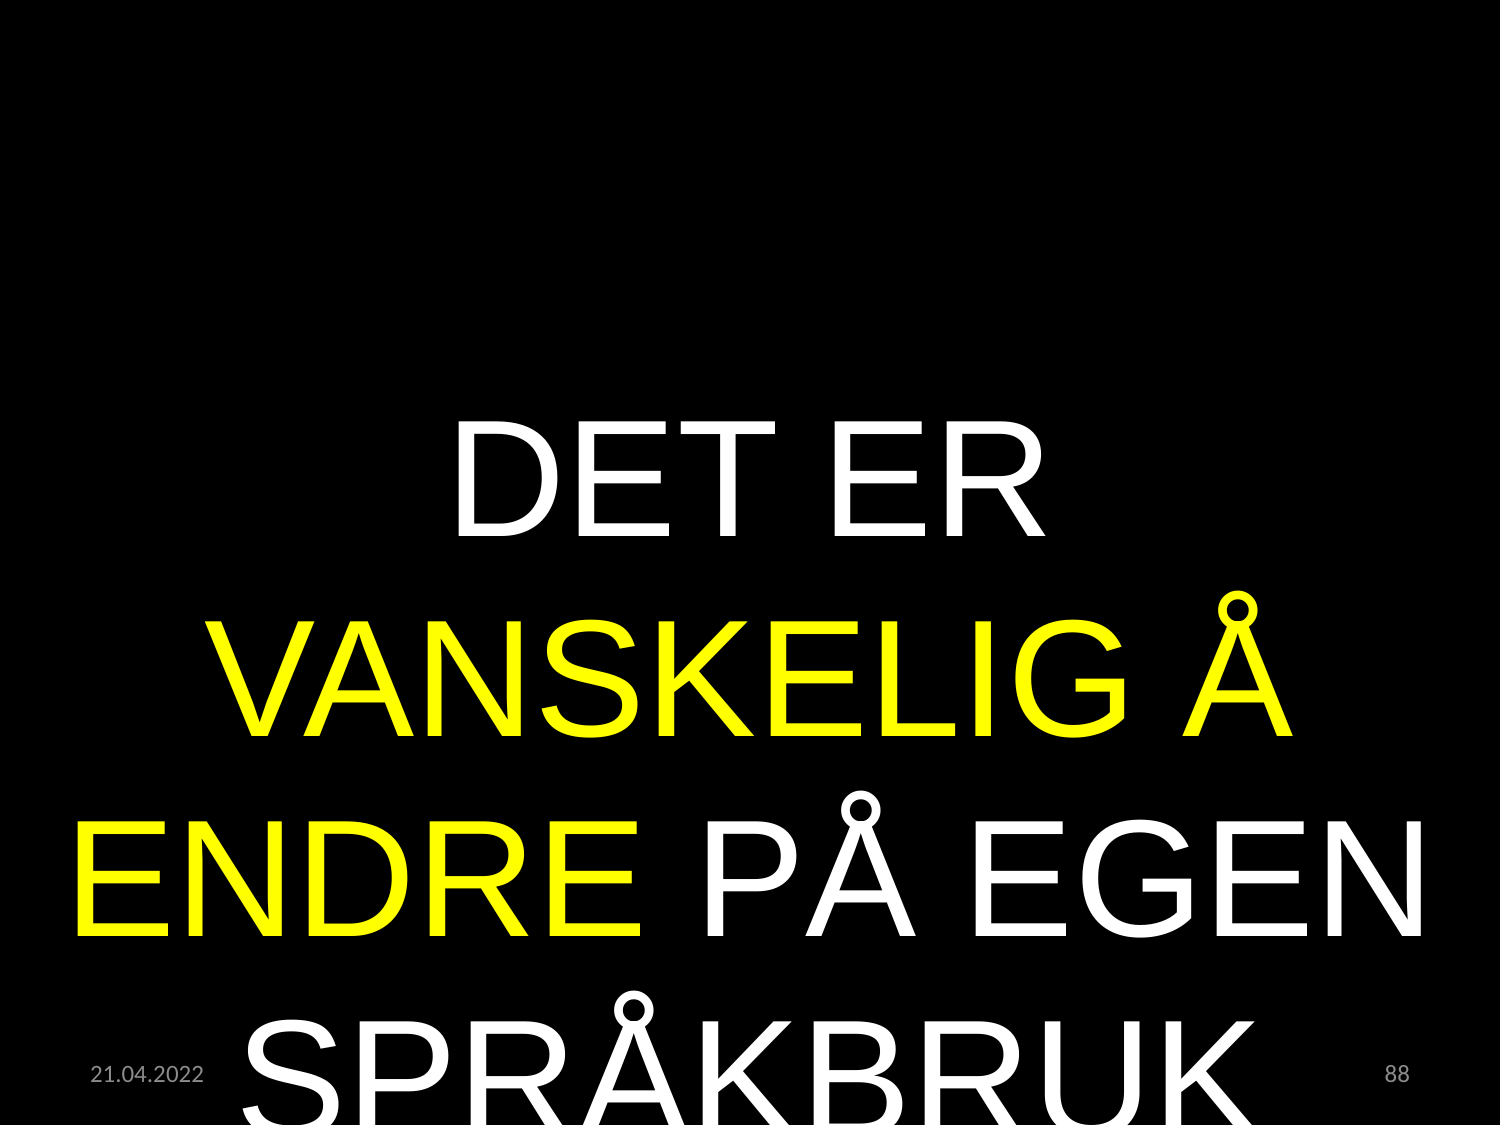

DET ER VANSKELIG Å ENDRE PÅ EGEN SPRÅKBRUK
21.04.2022
88